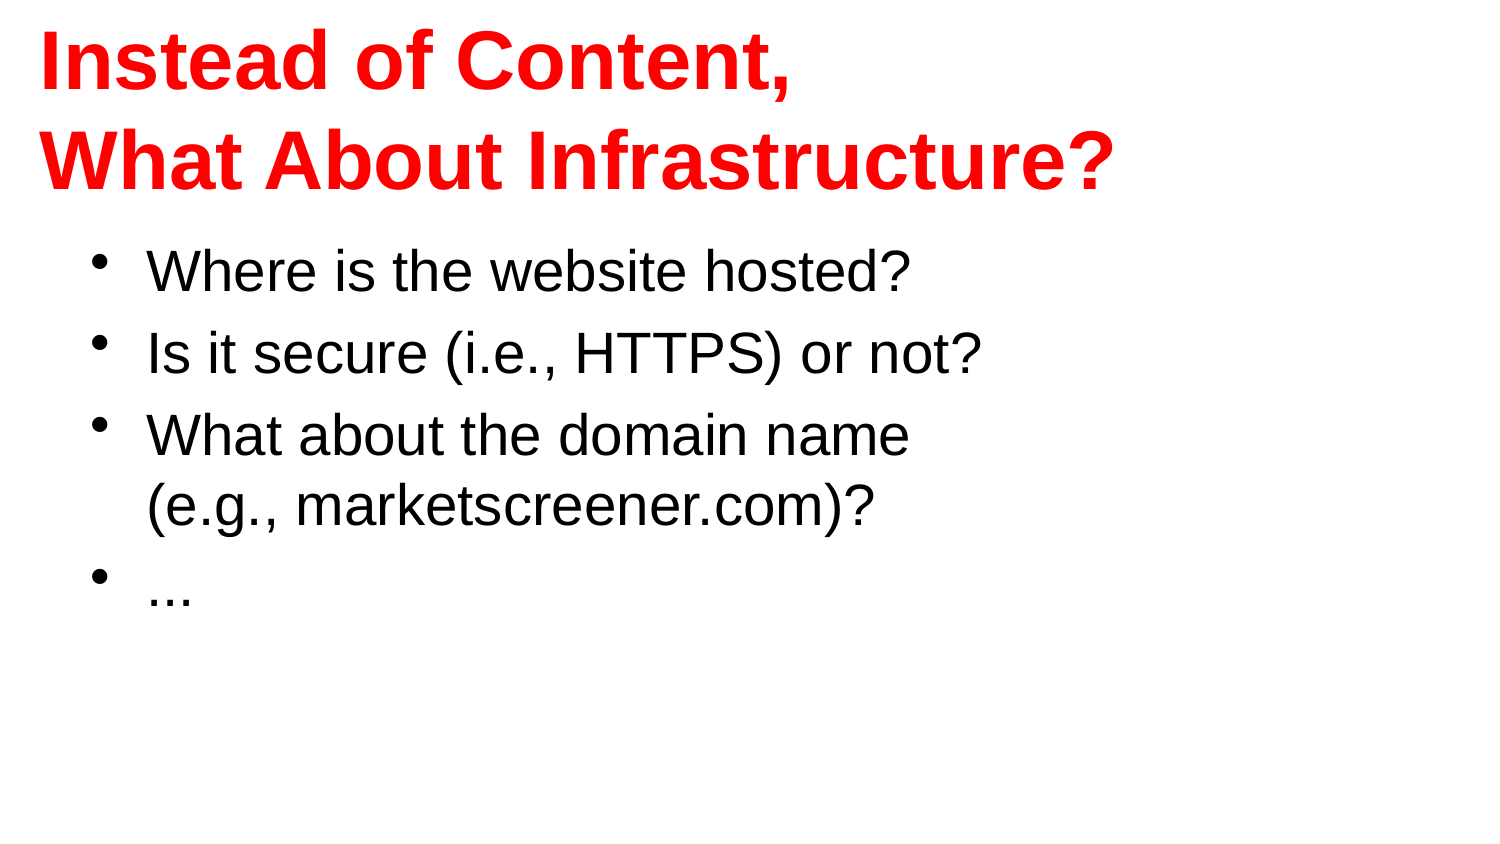

# Instead of Content, What About Infrastructure?
Where is the website hosted?
Is it secure (i.e., HTTPS) or not?
What about the domain name
(e.g., marketscreener.com)?
...